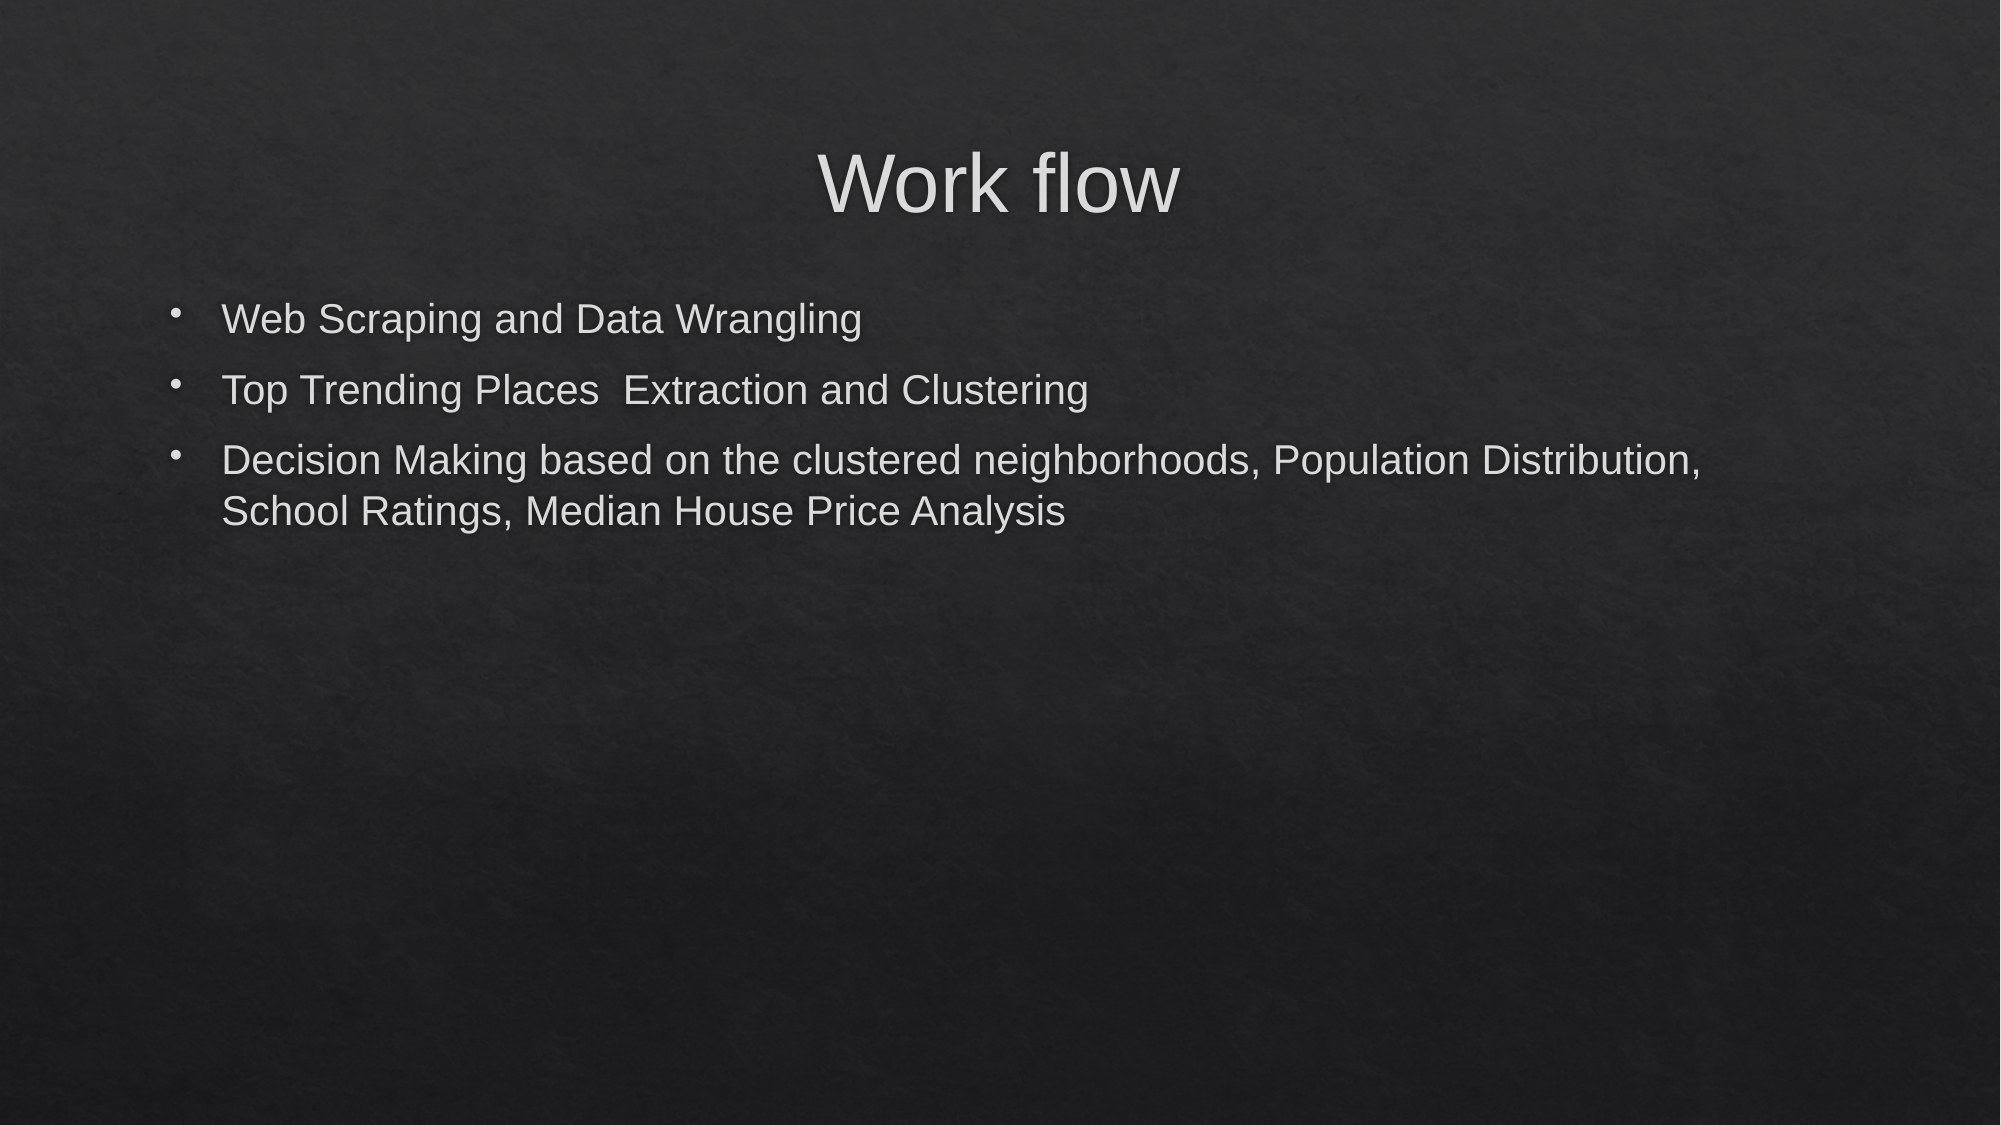

# Work flow
Web Scraping and Data Wrangling
Top Trending Places  Extraction and Clustering
Decision Making based on the clustered neighborhoods, Population Distribution, School Ratings, Median House Price Analysis